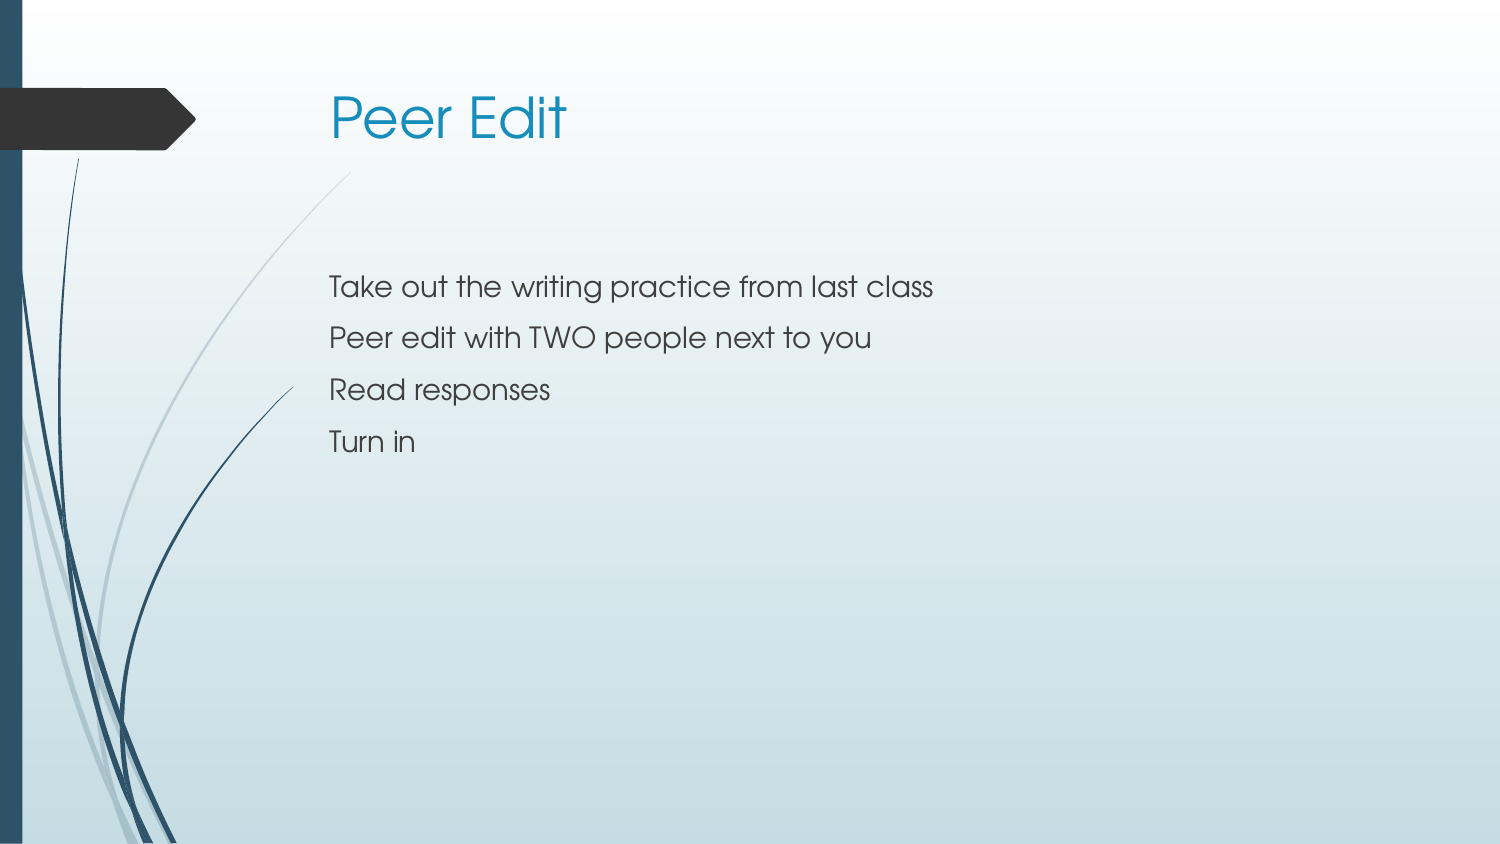

# Peer Edit
Take out the writing practice from last class
Peer edit with TWO people next to you
Read responses
Turn in